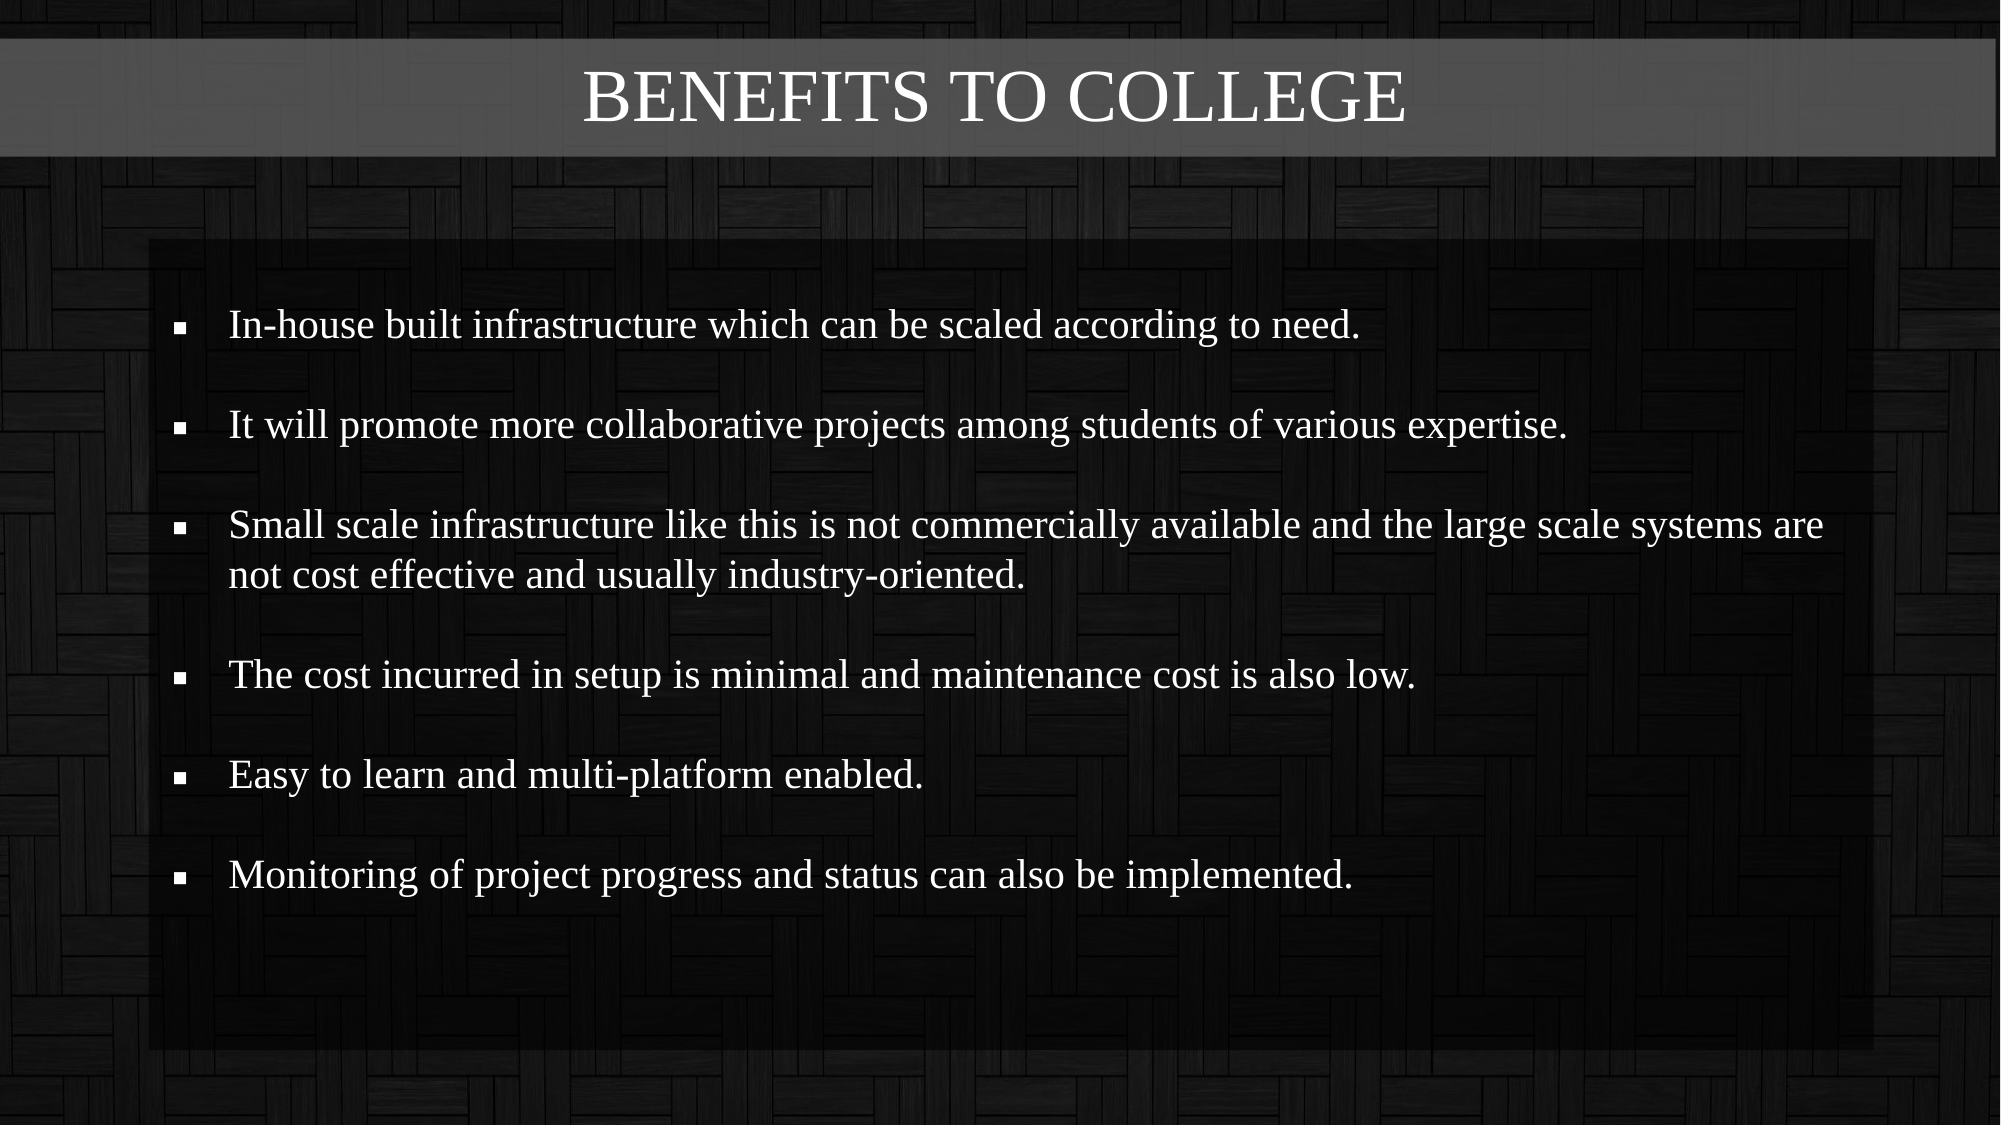

BENEFITS TO COLLEGE

In-house built infrastructure which can be scaled according to need.

It will promote more collaborative projects among students of various expertise.

Small scale infrastructure like this is not commercially available and the large scale systems are not cost effective and usually industry-oriented.

The cost incurred in setup is minimal and maintenance cost is also low.

Easy to learn and multi-platform enabled.

Monitoring of project progress and status can also be implemented.